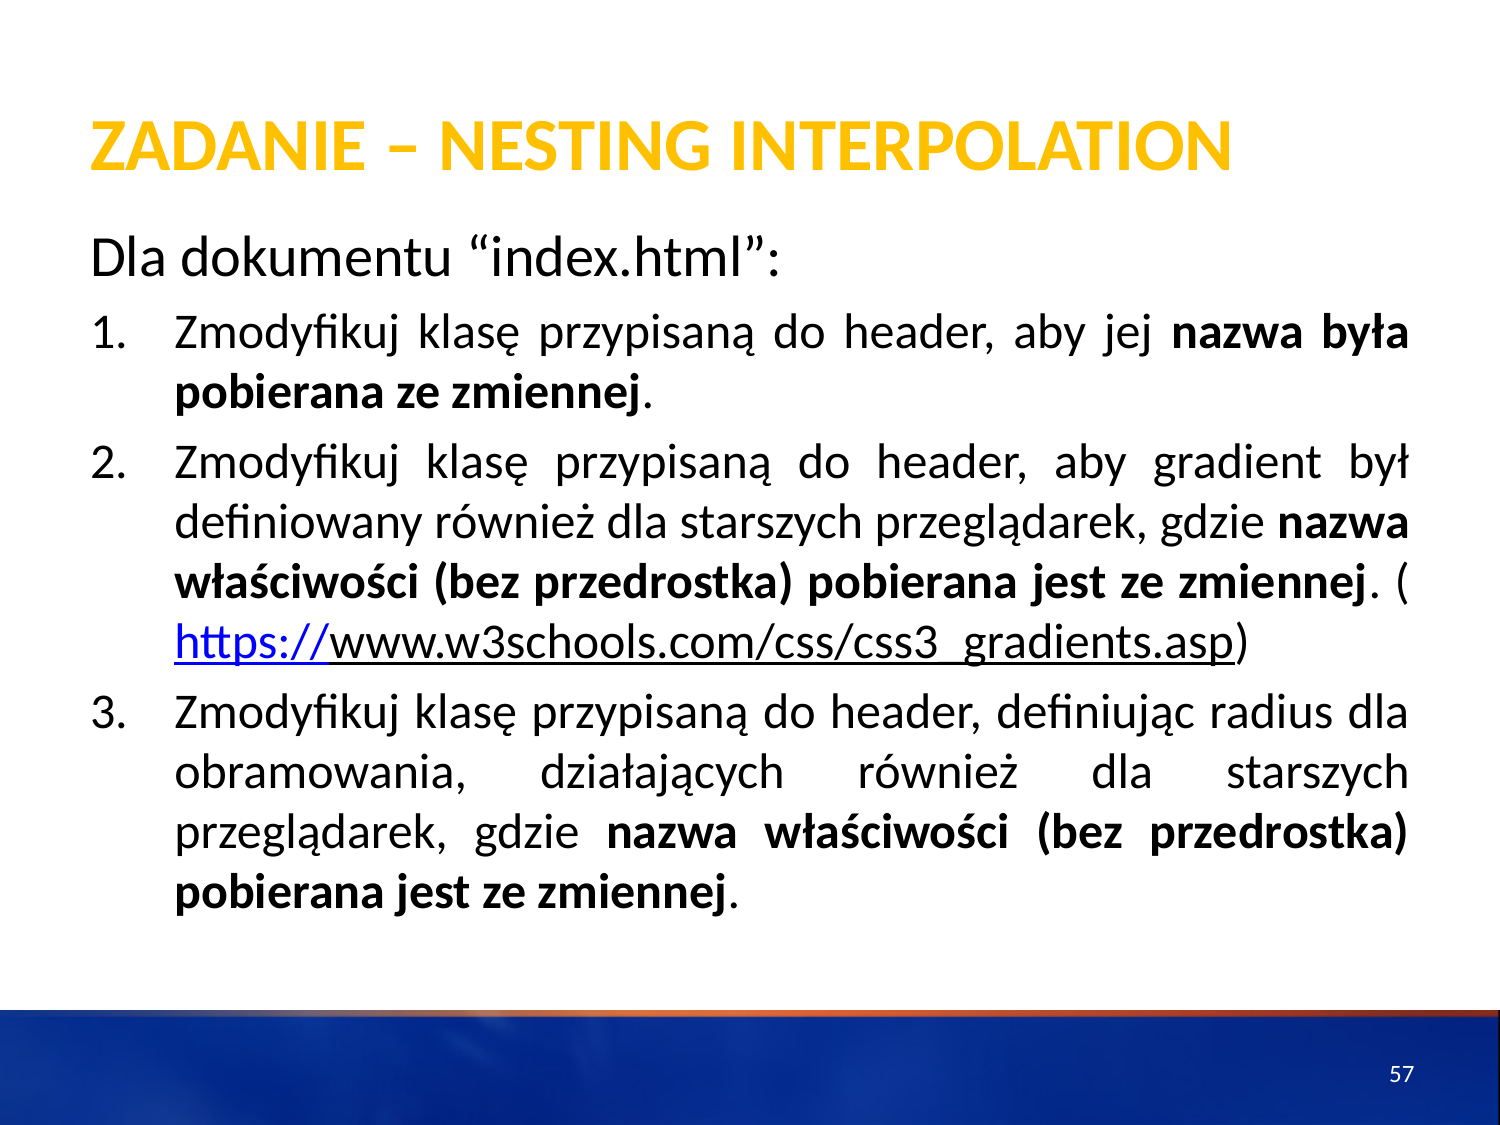

# ZADANIE – Nesting Interpolation
Dla dokumentu “index.html”:
Zmodyfikuj klasę przypisaną do header, aby jej nazwa była pobierana ze zmiennej.
Zmodyfikuj klasę przypisaną do header, aby gradient był definiowany również dla starszych przeglądarek, gdzie nazwa właściwości (bez przedrostka) pobierana jest ze zmiennej. (https://www.w3schools.com/css/css3_gradients.asp)
Zmodyfikuj klasę przypisaną do header, definiując radius dla obramowania, działających również dla starszych przeglądarek, gdzie nazwa właściwości (bez przedrostka) pobierana jest ze zmiennej.
57